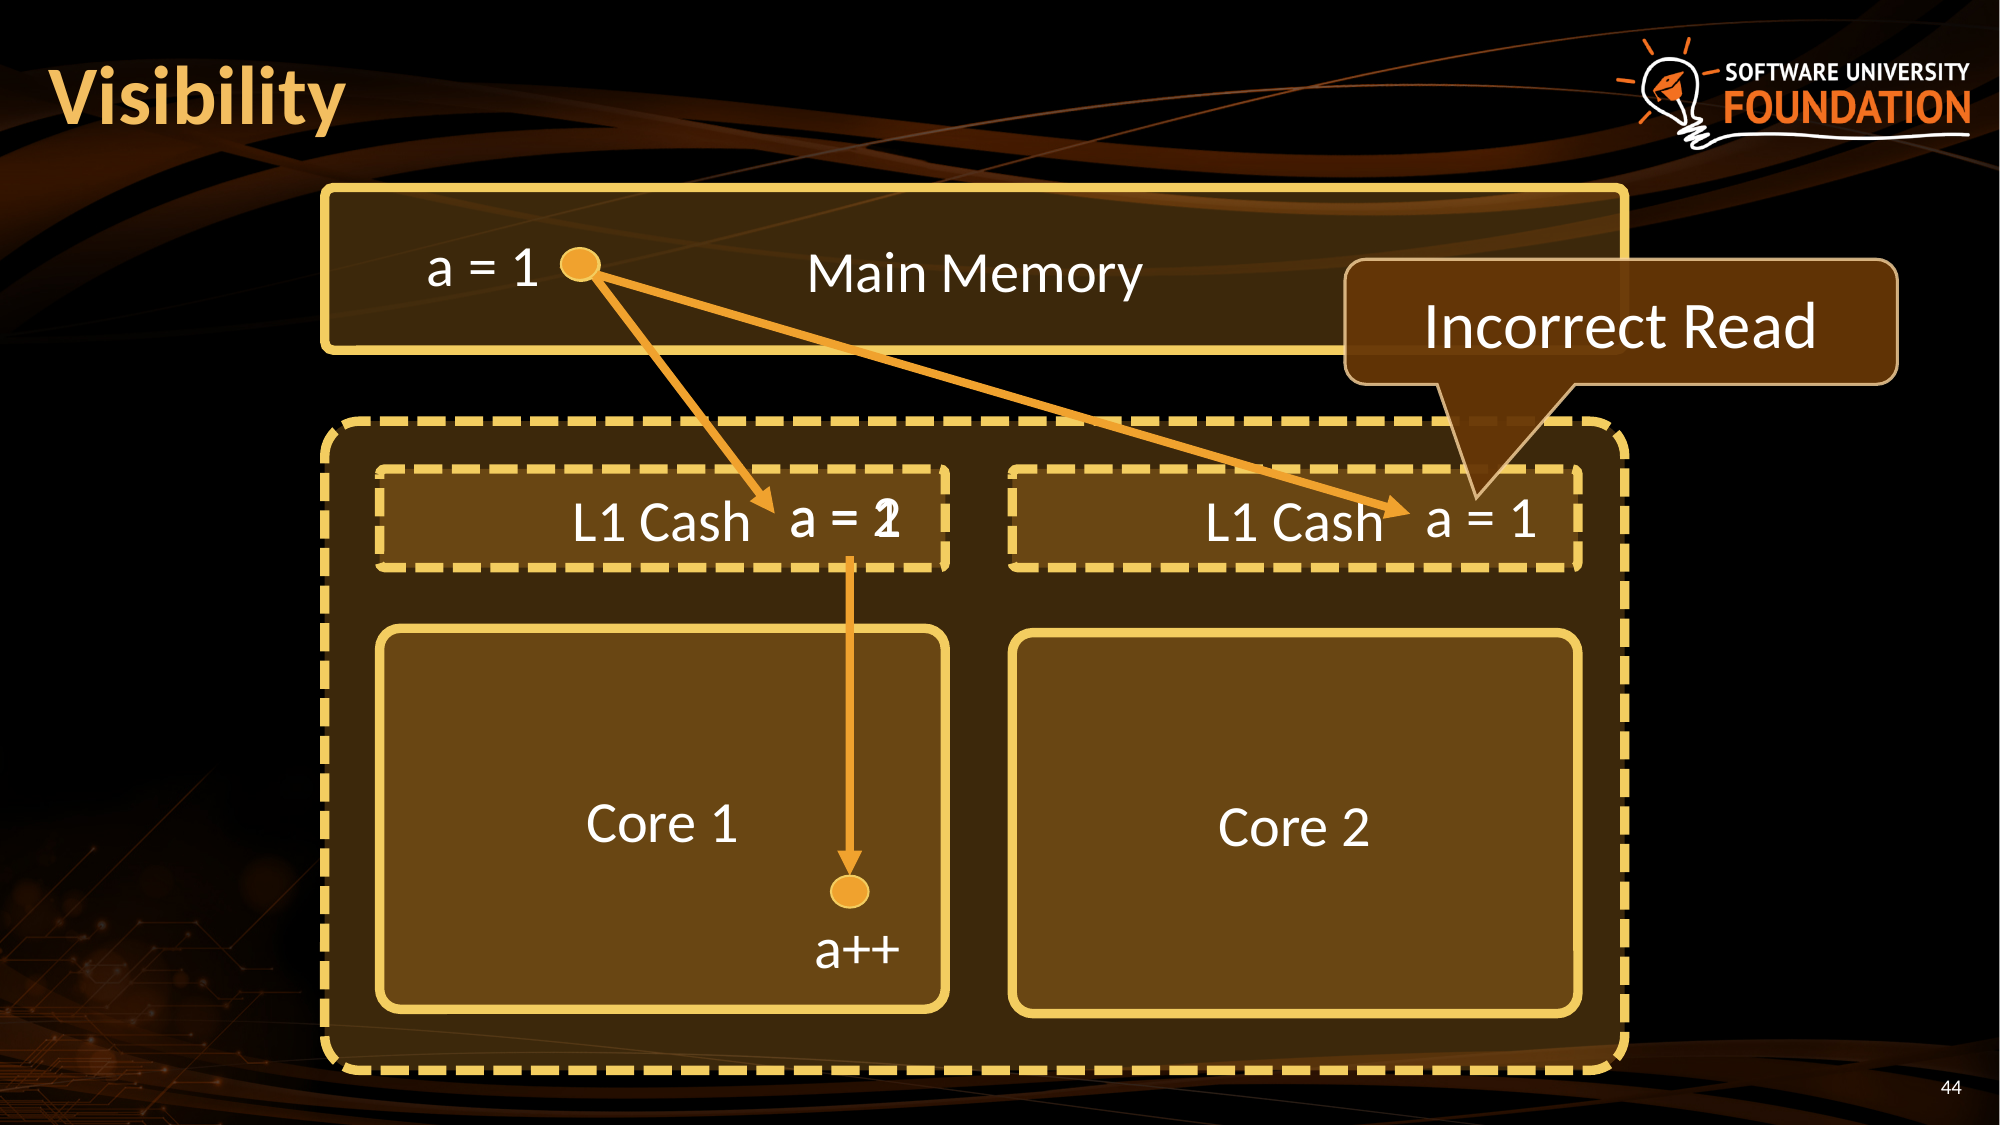

# Visibility
Main Memory
a = 1

Incorrect Read

L1 Cash
L1 Cash
a = 2
a = 1
a = 1
Core 1
Core 2

a++
44